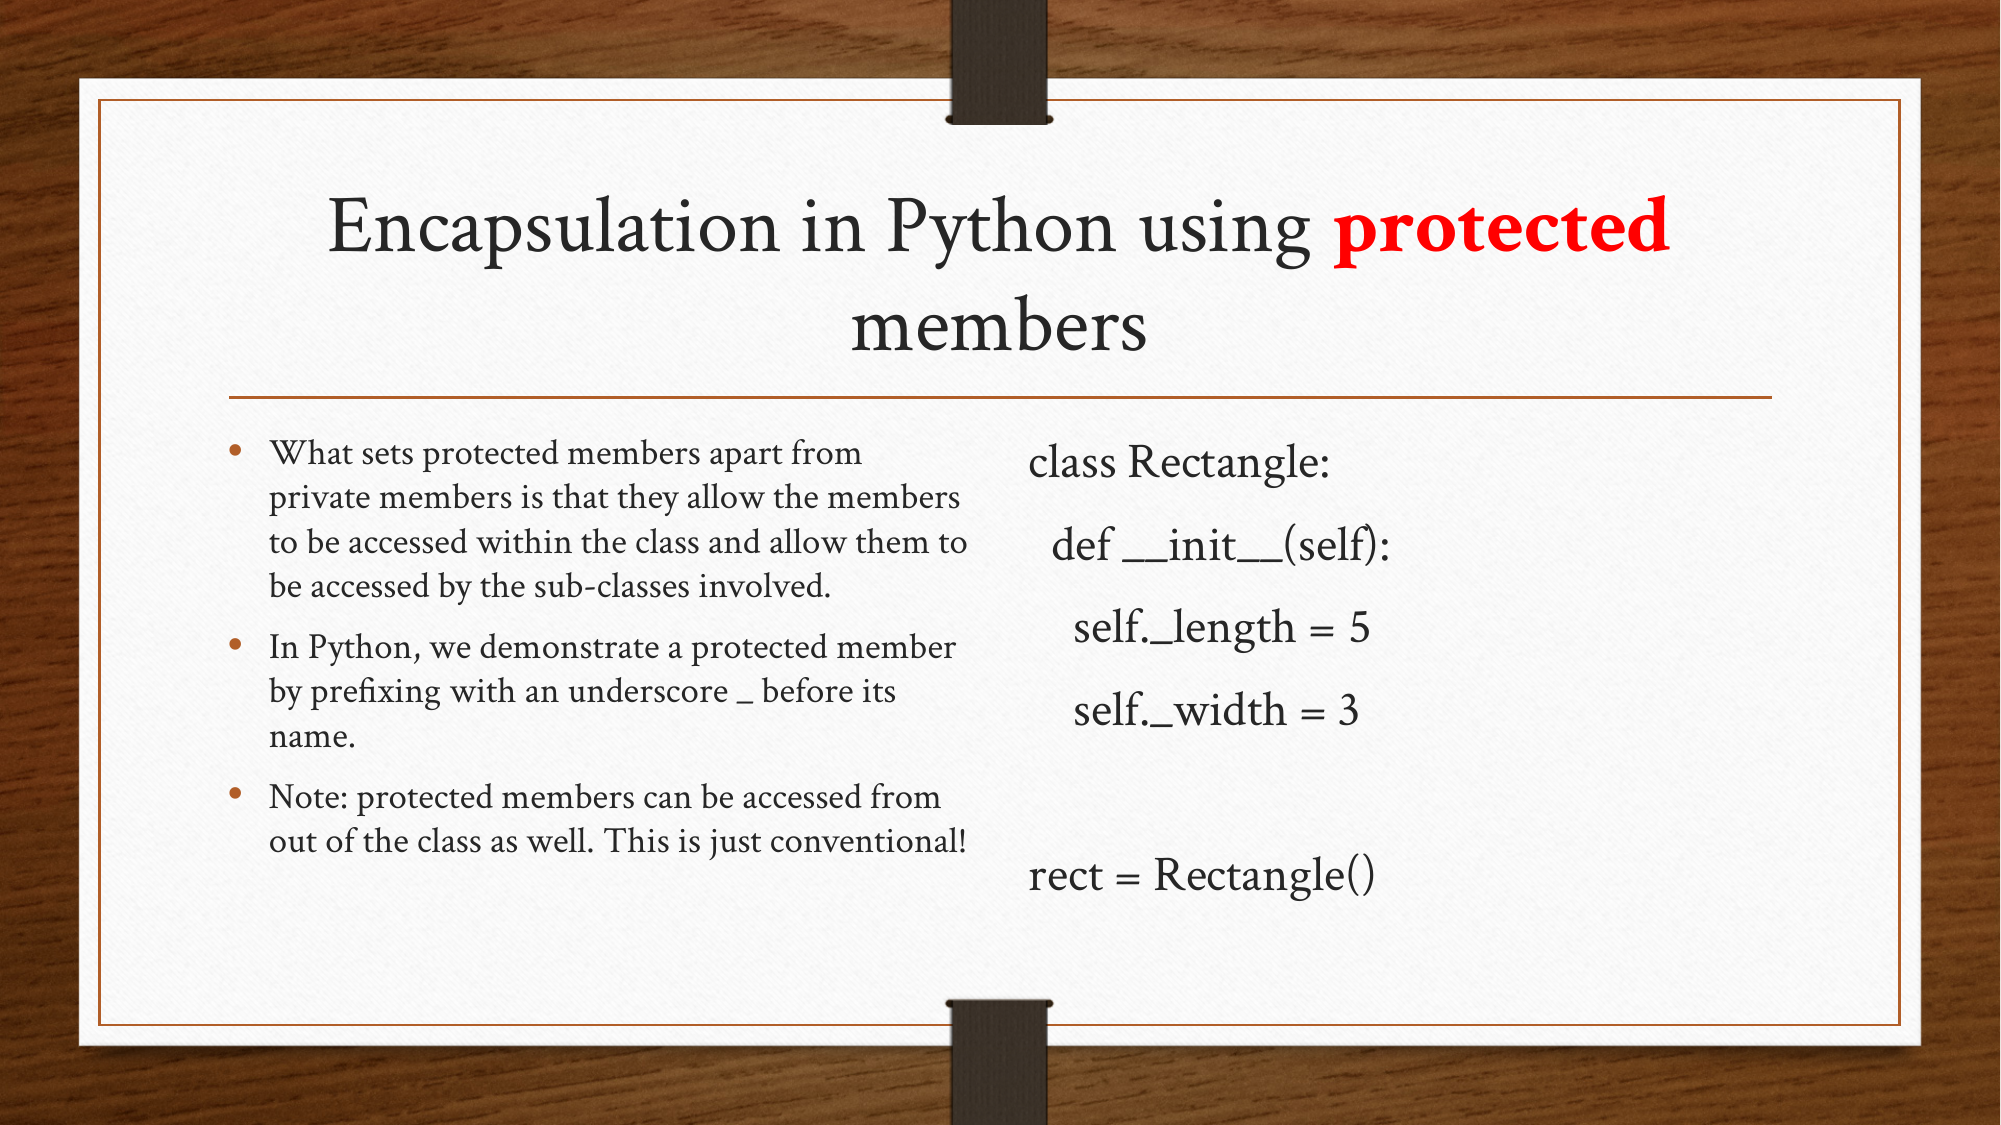

# Encapsulation in Python using protected members
What sets protected members apart from private members is that they allow the members to be accessed within the class and allow them to be accessed by the sub-classes involved.
In Python, we demonstrate a protected member by prefixing with an underscore _ before its name.
Note: protected members can be accessed from out of the class as well. This is just conventional!
class Rectangle:
  def __init__(self):
    self._length = 5
    self._width = 3

rect = Rectangle()